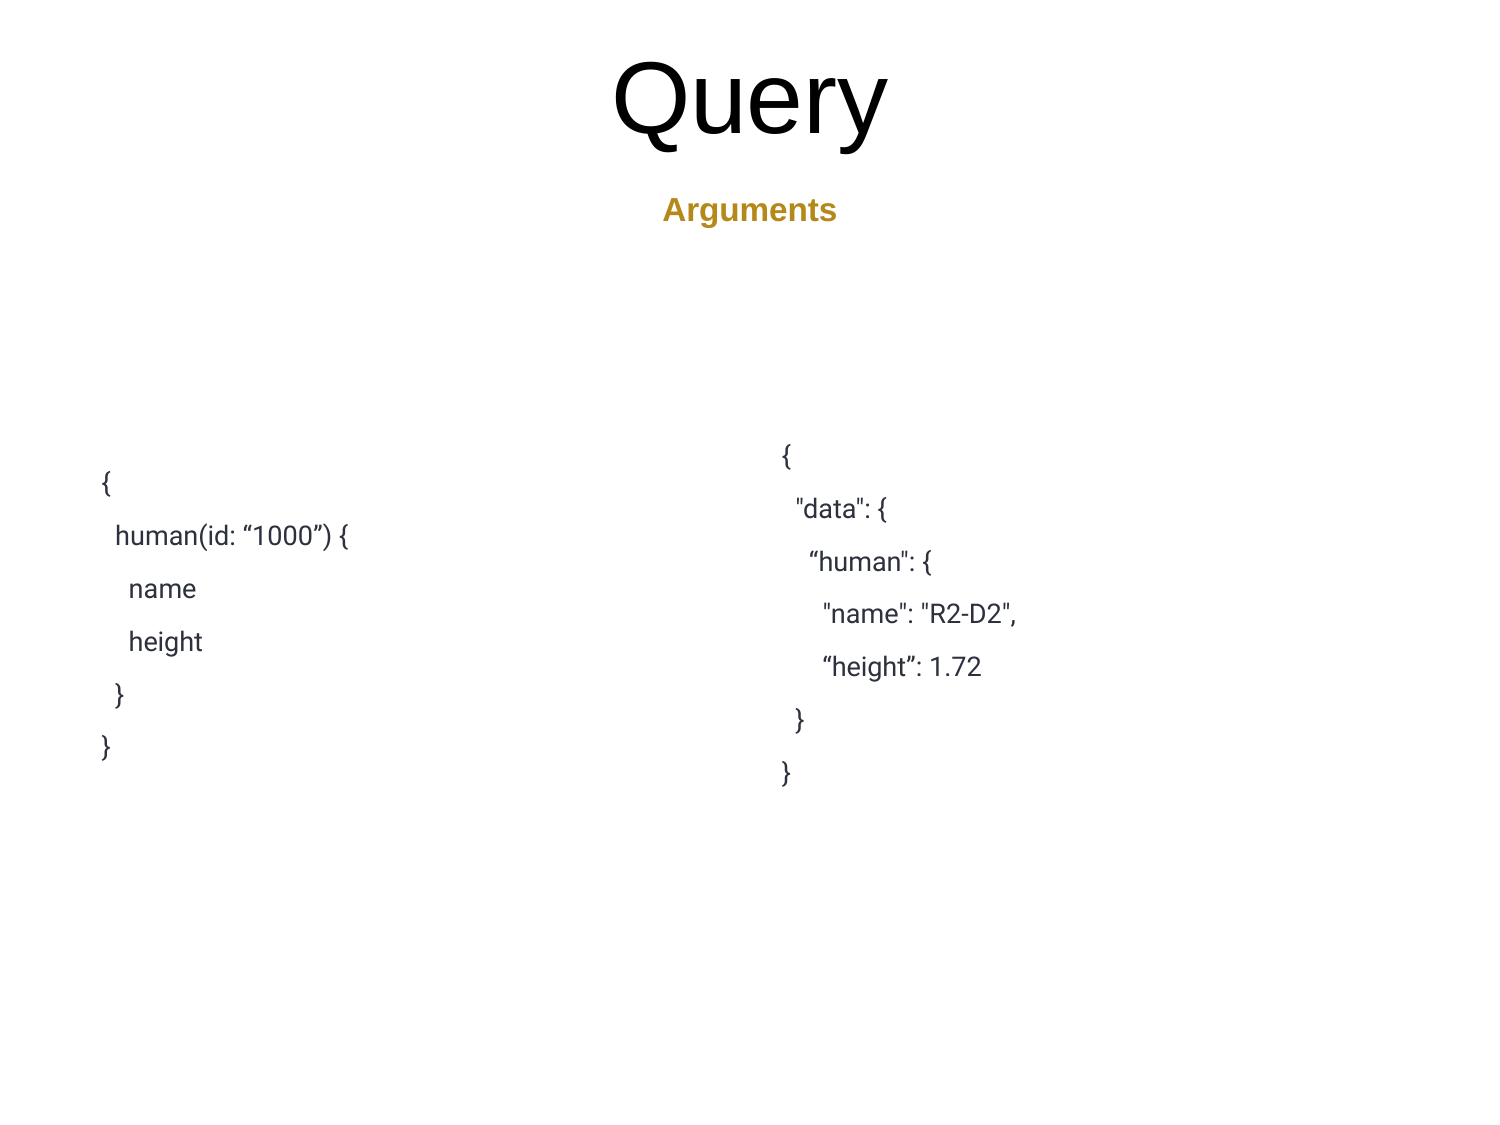

# Query
Arguments
{
  human(id: “1000”) {
    name
    height
  }
}
{
  "data": {
    “human": {
      "name": "R2-D2",
      “height”: 1.72
  }
}